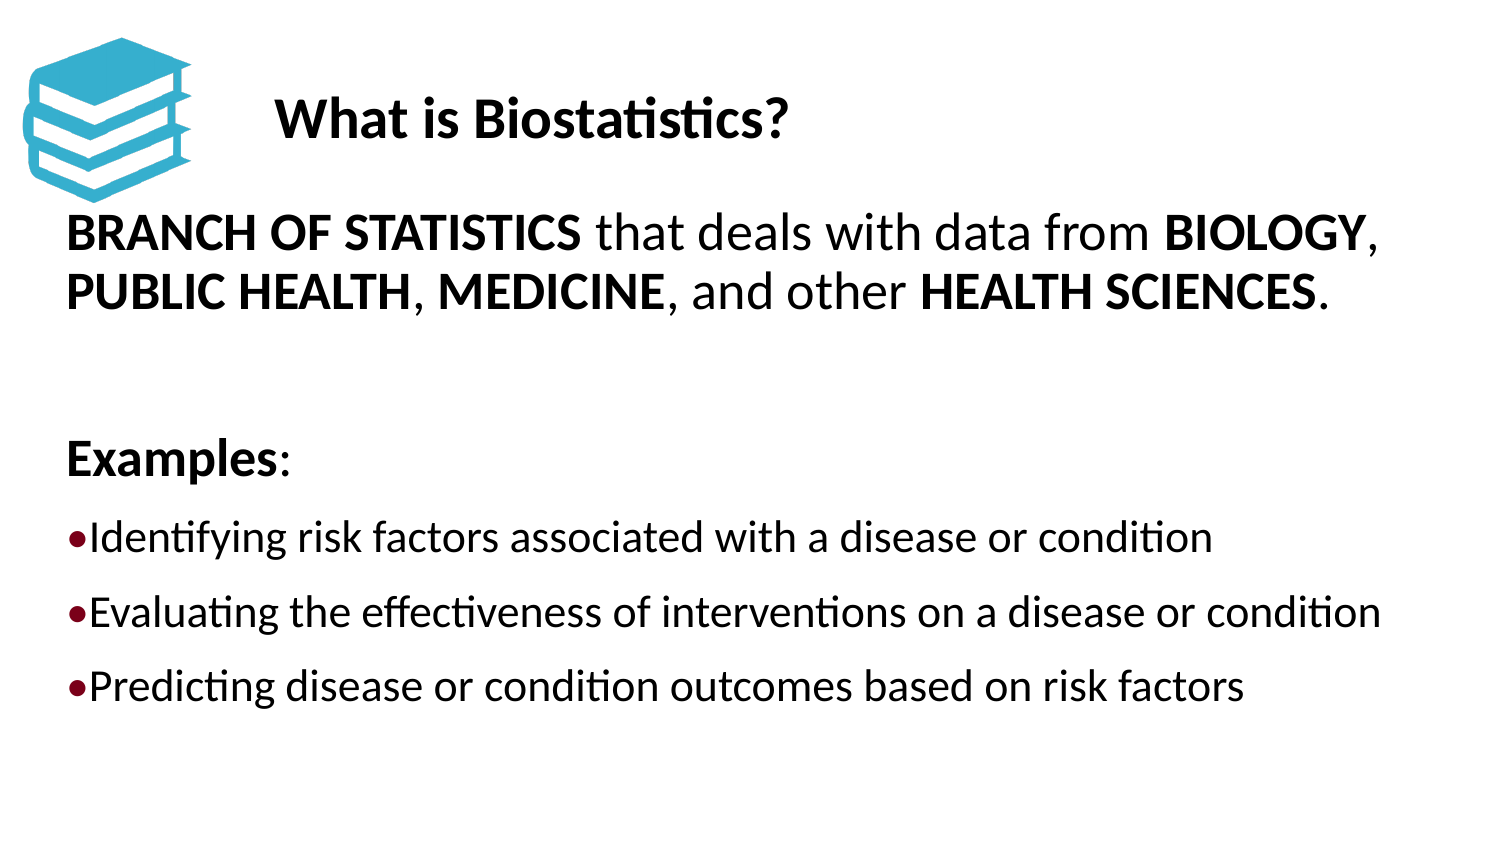

# What is Biostatistics?
Branch of statistics that deals with data from biology, public health, Medicine, and other health sciences.

Examples:
•Identifying risk factors associated with a disease or condition
•Evaluating the effectiveness of interventions on a disease or condition
•Predicting disease or condition outcomes based on risk factors